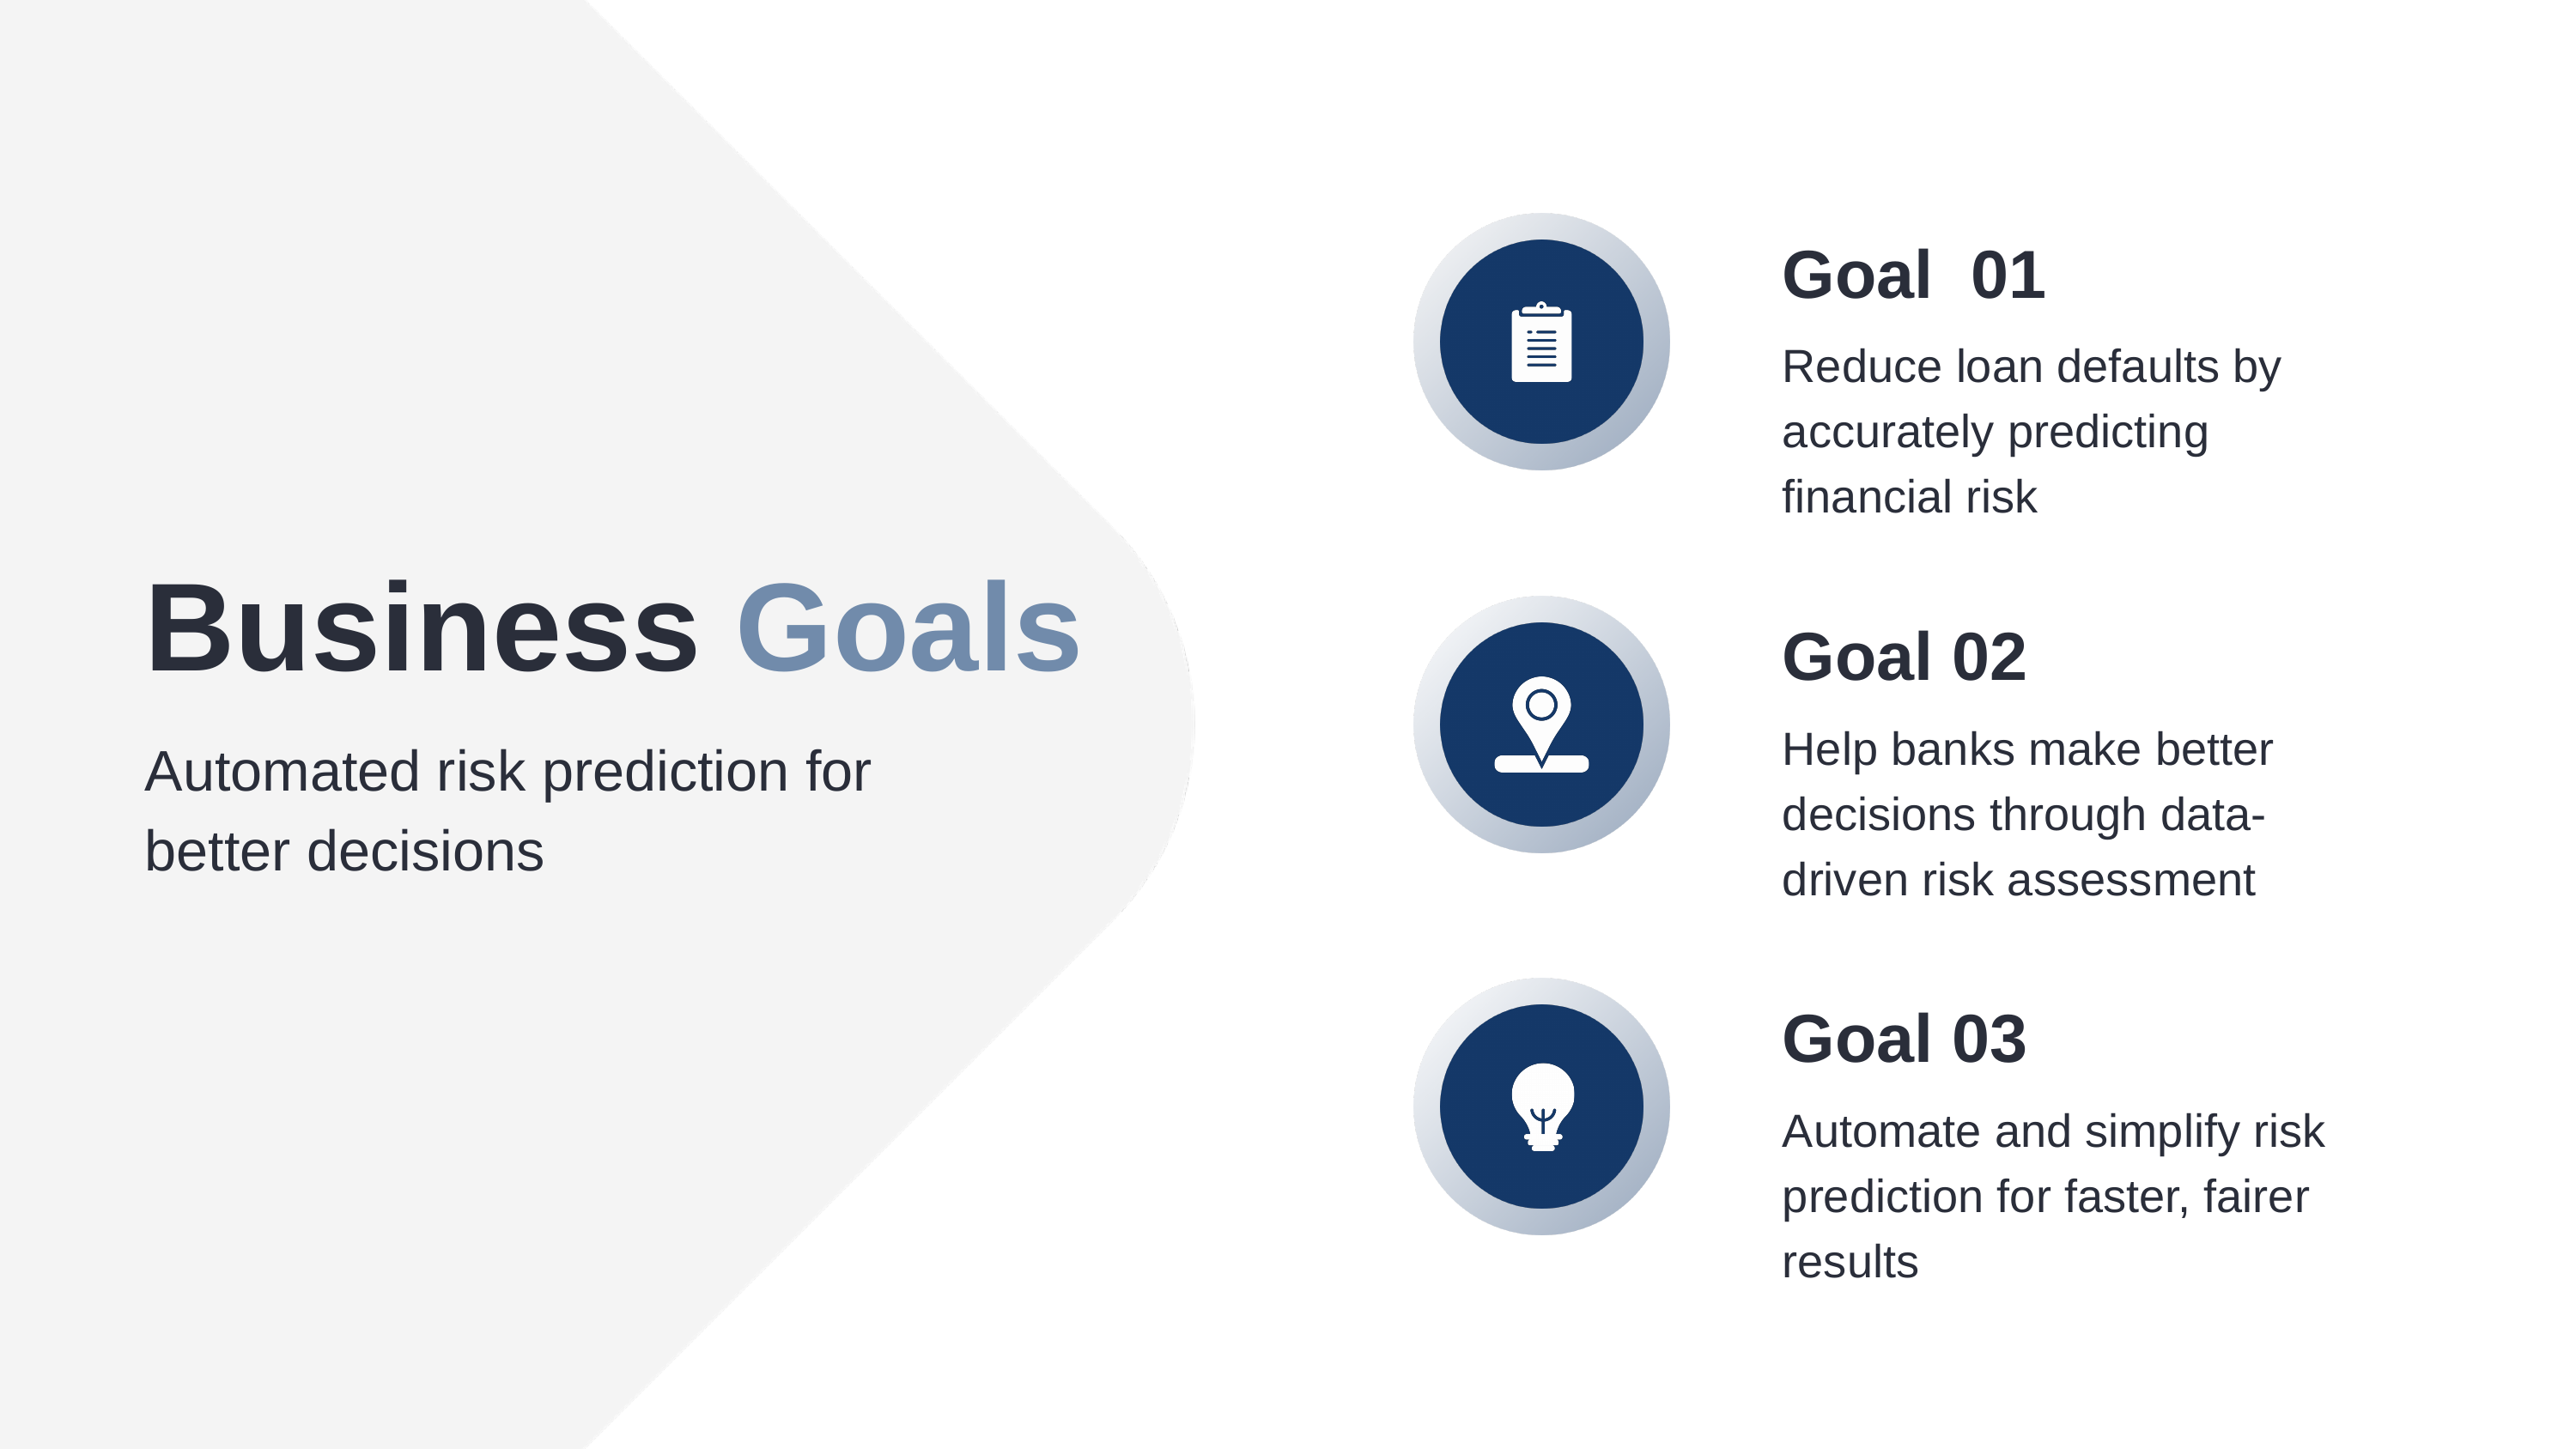

Goal  01
Reduce loan defaults by accurately predicting financial risk

Business Goals
Automated risk prediction for better decisions

Goal 02
Help banks make better decisions through data-driven risk assessment

Goal 03
Automate and simplify risk prediction for faster, fairer results